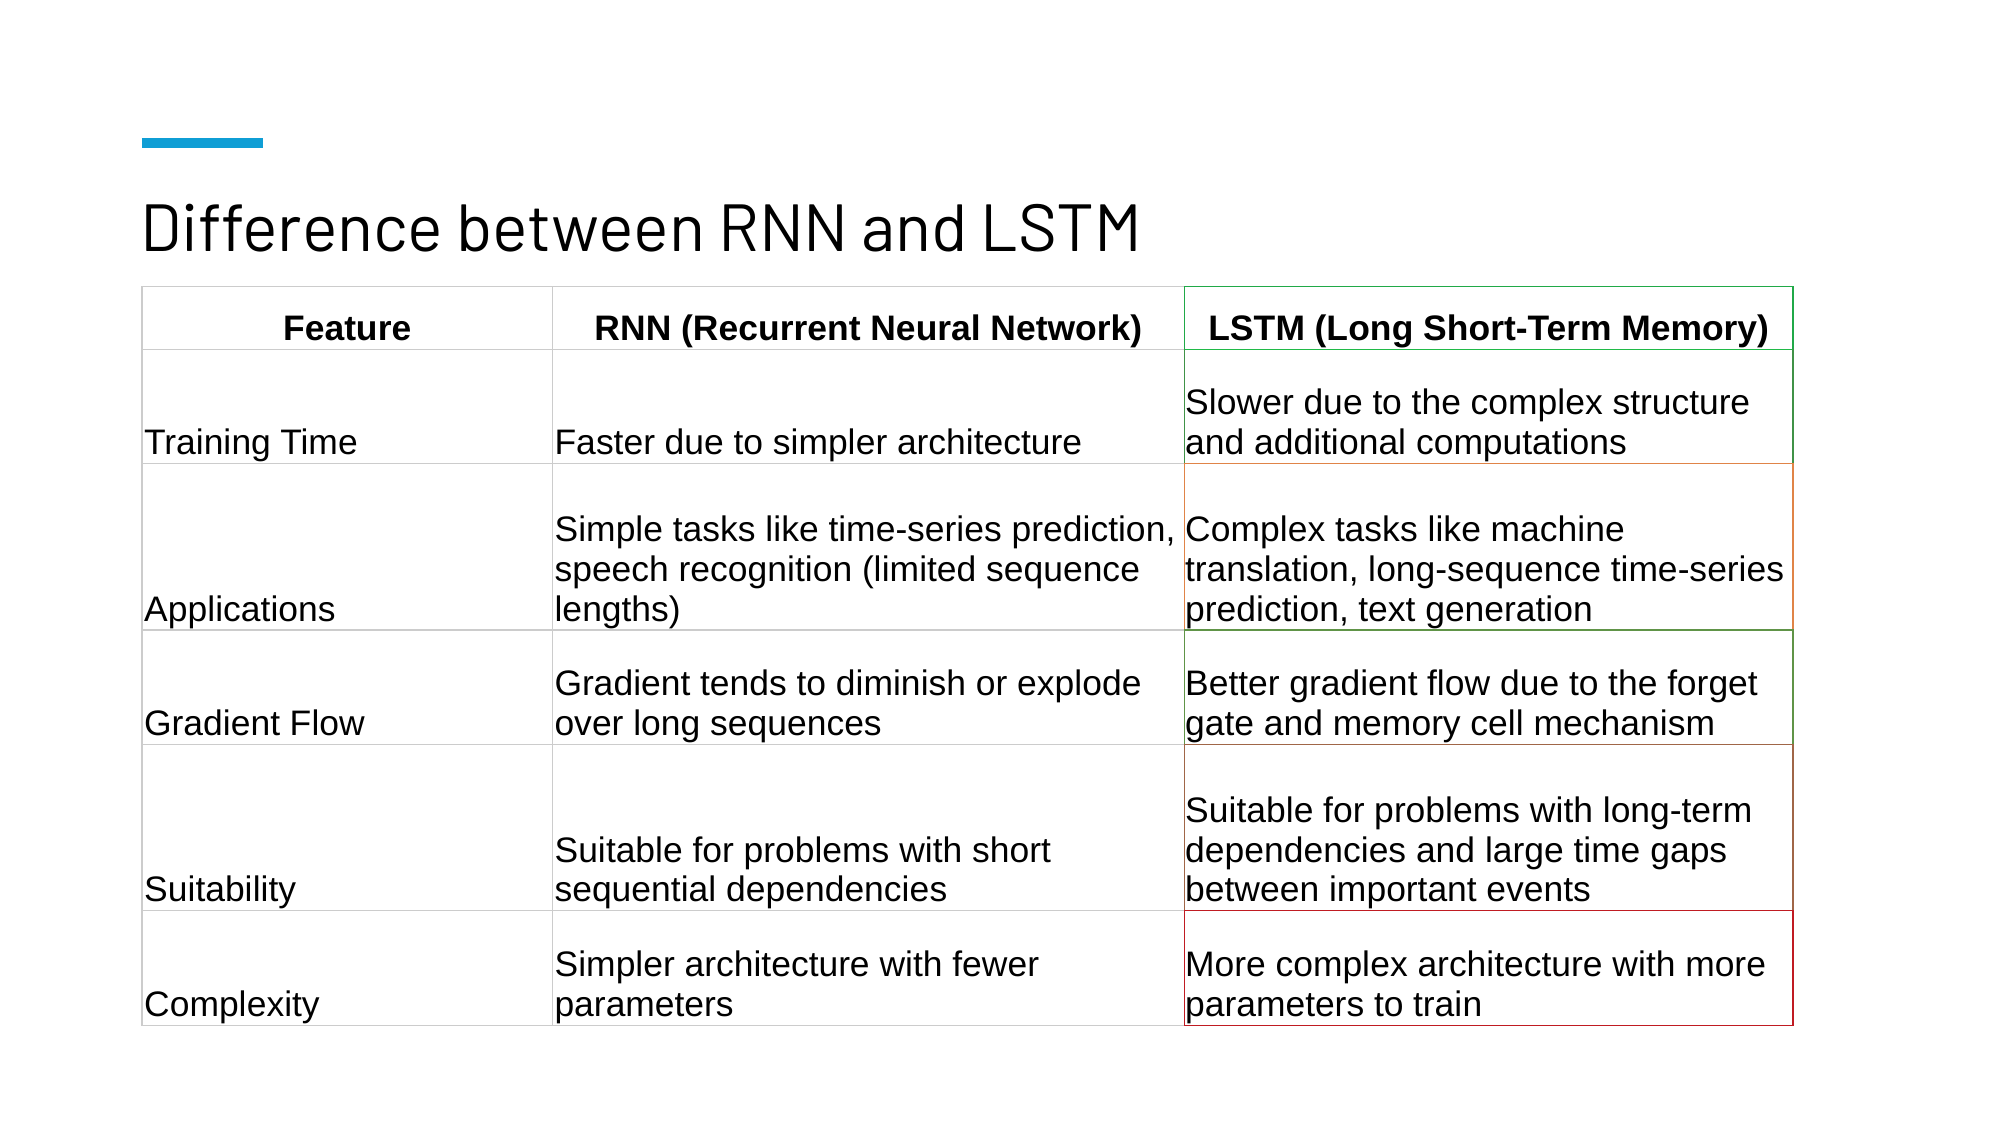

# Difference between RNN and LSTM
| Feature | RNN (Recurrent Neural Network) | LSTM (Long Short-Term Memory) |
| --- | --- | --- |
| Training Time | Faster due to simpler architecture | Slower due to the complex structure and additional computations |
| Applications | Simple tasks like time-series prediction, speech recognition (limited sequence lengths) | Complex tasks like machine translation, long-sequence time-series prediction, text generation |
| Gradient Flow | Gradient tends to diminish or explode over long sequences | Better gradient flow due to the forget gate and memory cell mechanism |
| Suitability | Suitable for problems with short sequential dependencies | Suitable for problems with long-term dependencies and large time gaps between important events |
| Complexity | Simpler architecture with fewer parameters | More complex architecture with more parameters to train |